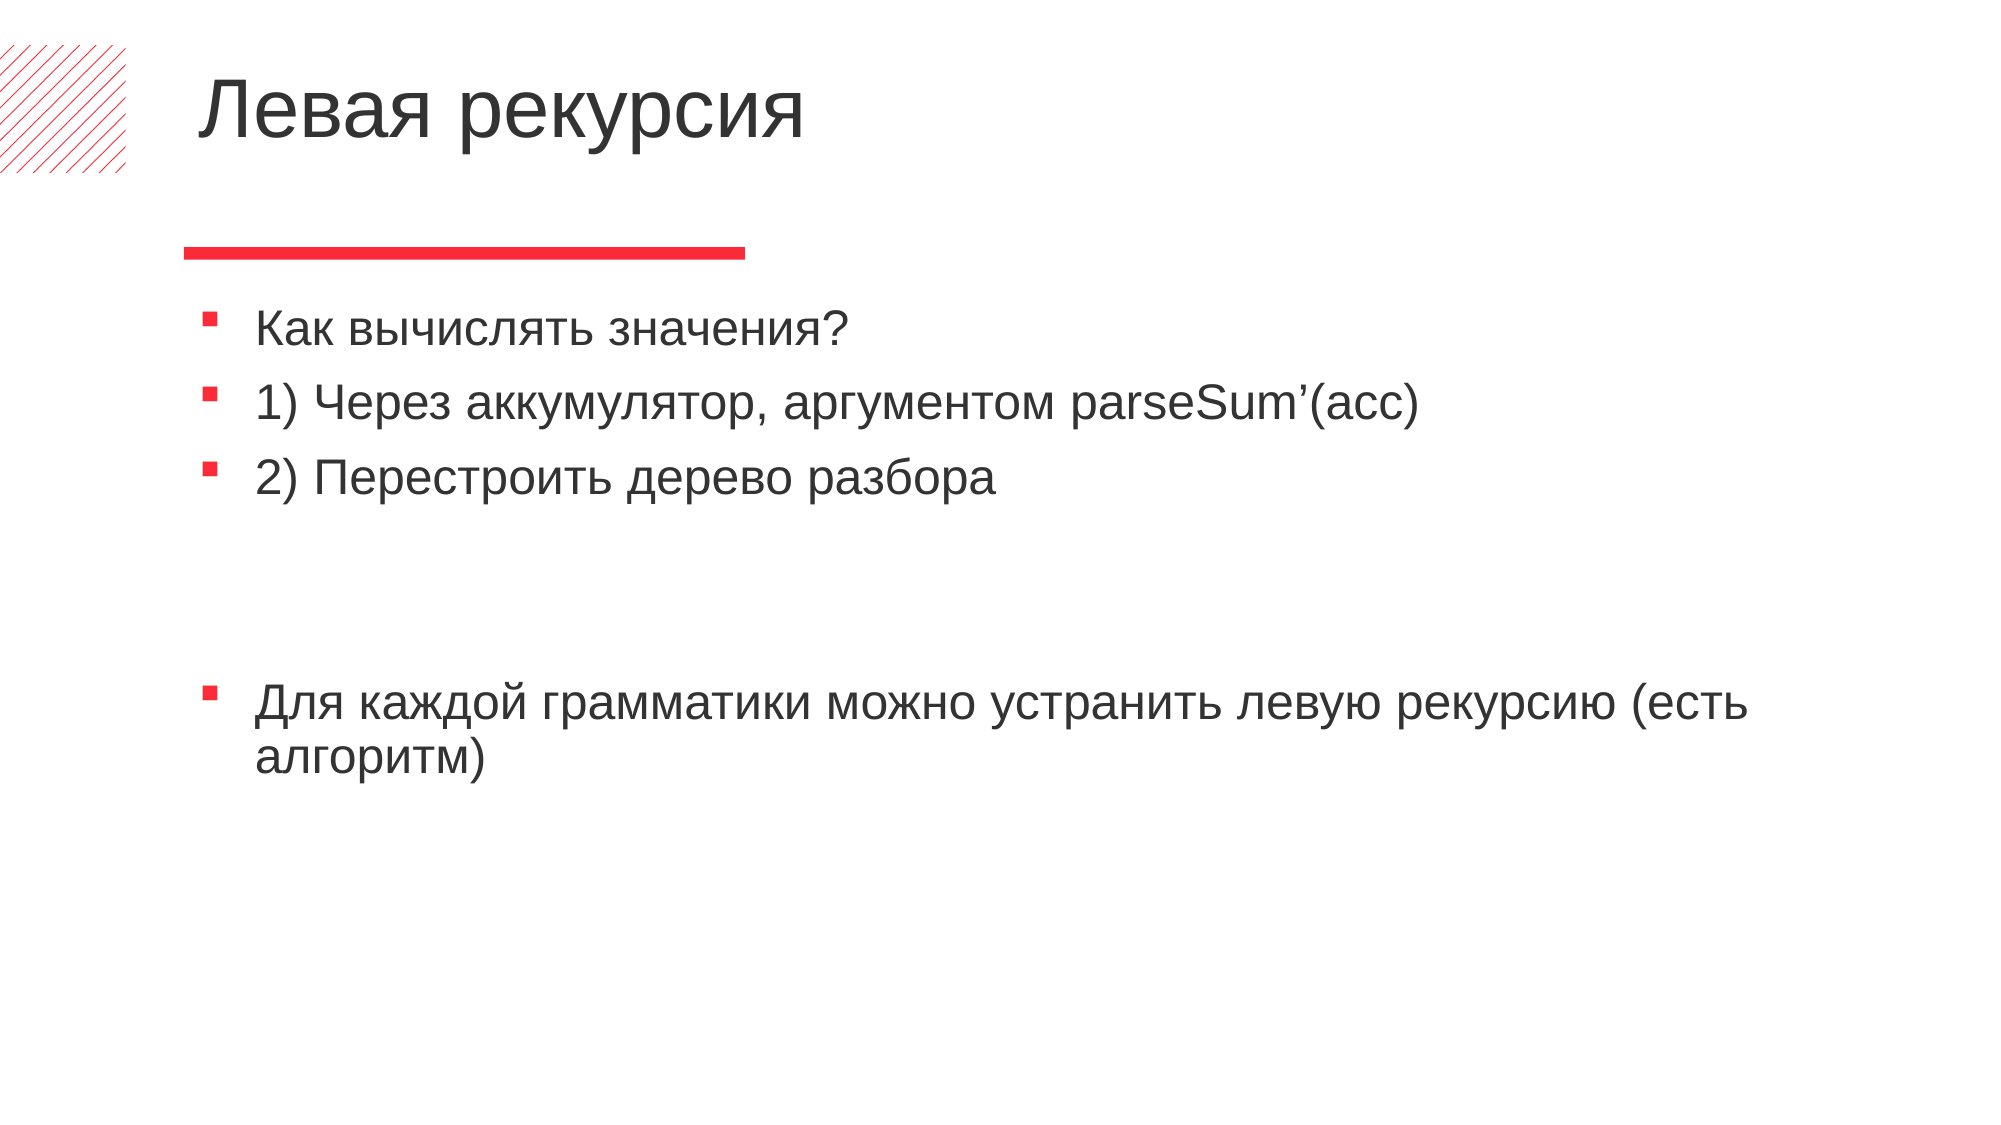

Левая рекурсия
Как вычислять значения?
1) Через аккумулятор, аргументом parseSum’(acc)
2) Перестроить дерево разбора

Для каждой грамматики можно устранить левую рекурсию (есть алгоритм)